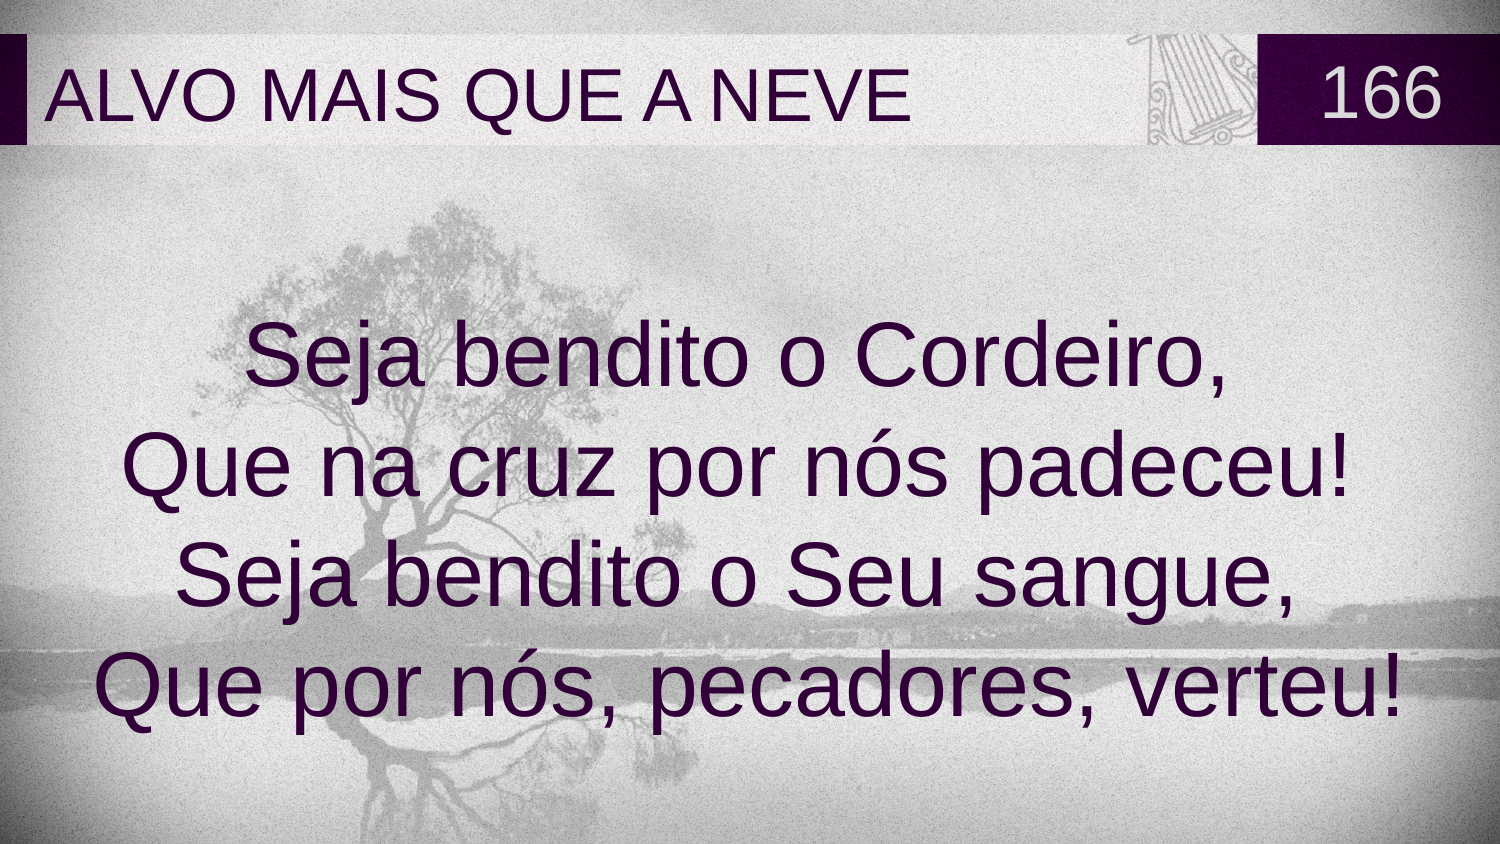

# ALVO MAIS QUE A NEVE
166
Seja bendito o Cordeiro,
Que na cruz por nós padeceu!
Seja bendito o Seu sangue,
Que por nós, pecadores, verteu!